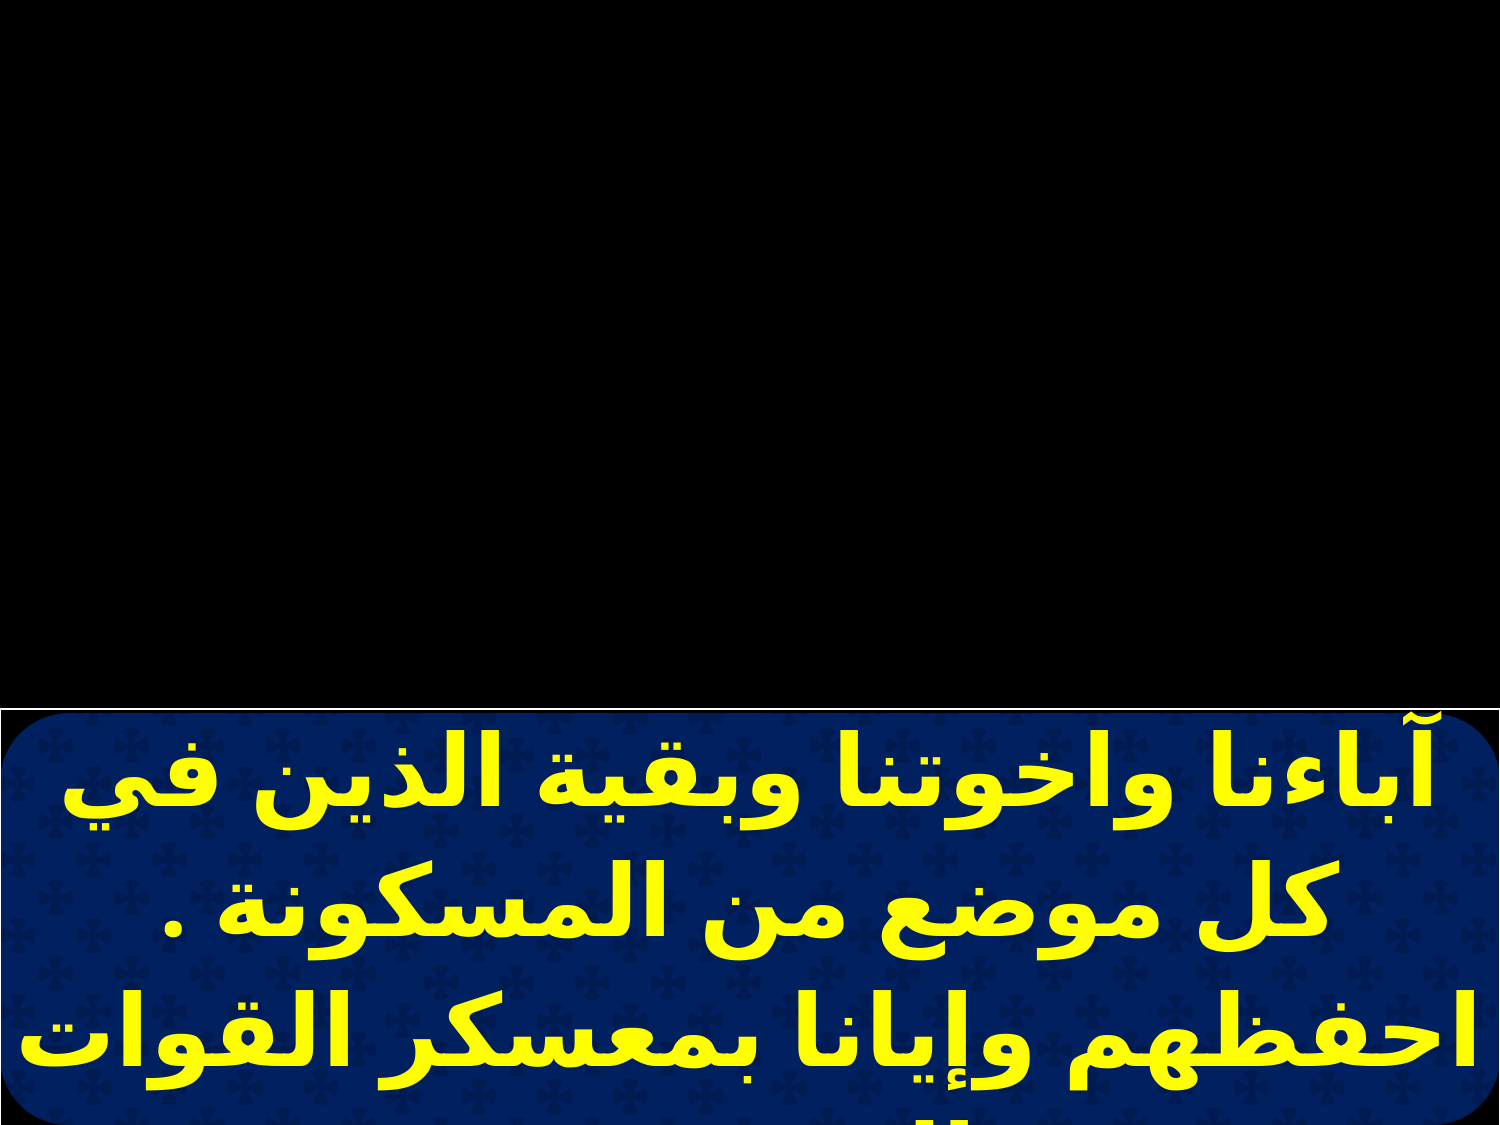

| آباءنا واخوتنا وبقية الذين في كل موضع من المسكونة . احفظهم وإيانا بمعسكر القوات المقدسة |
| --- |